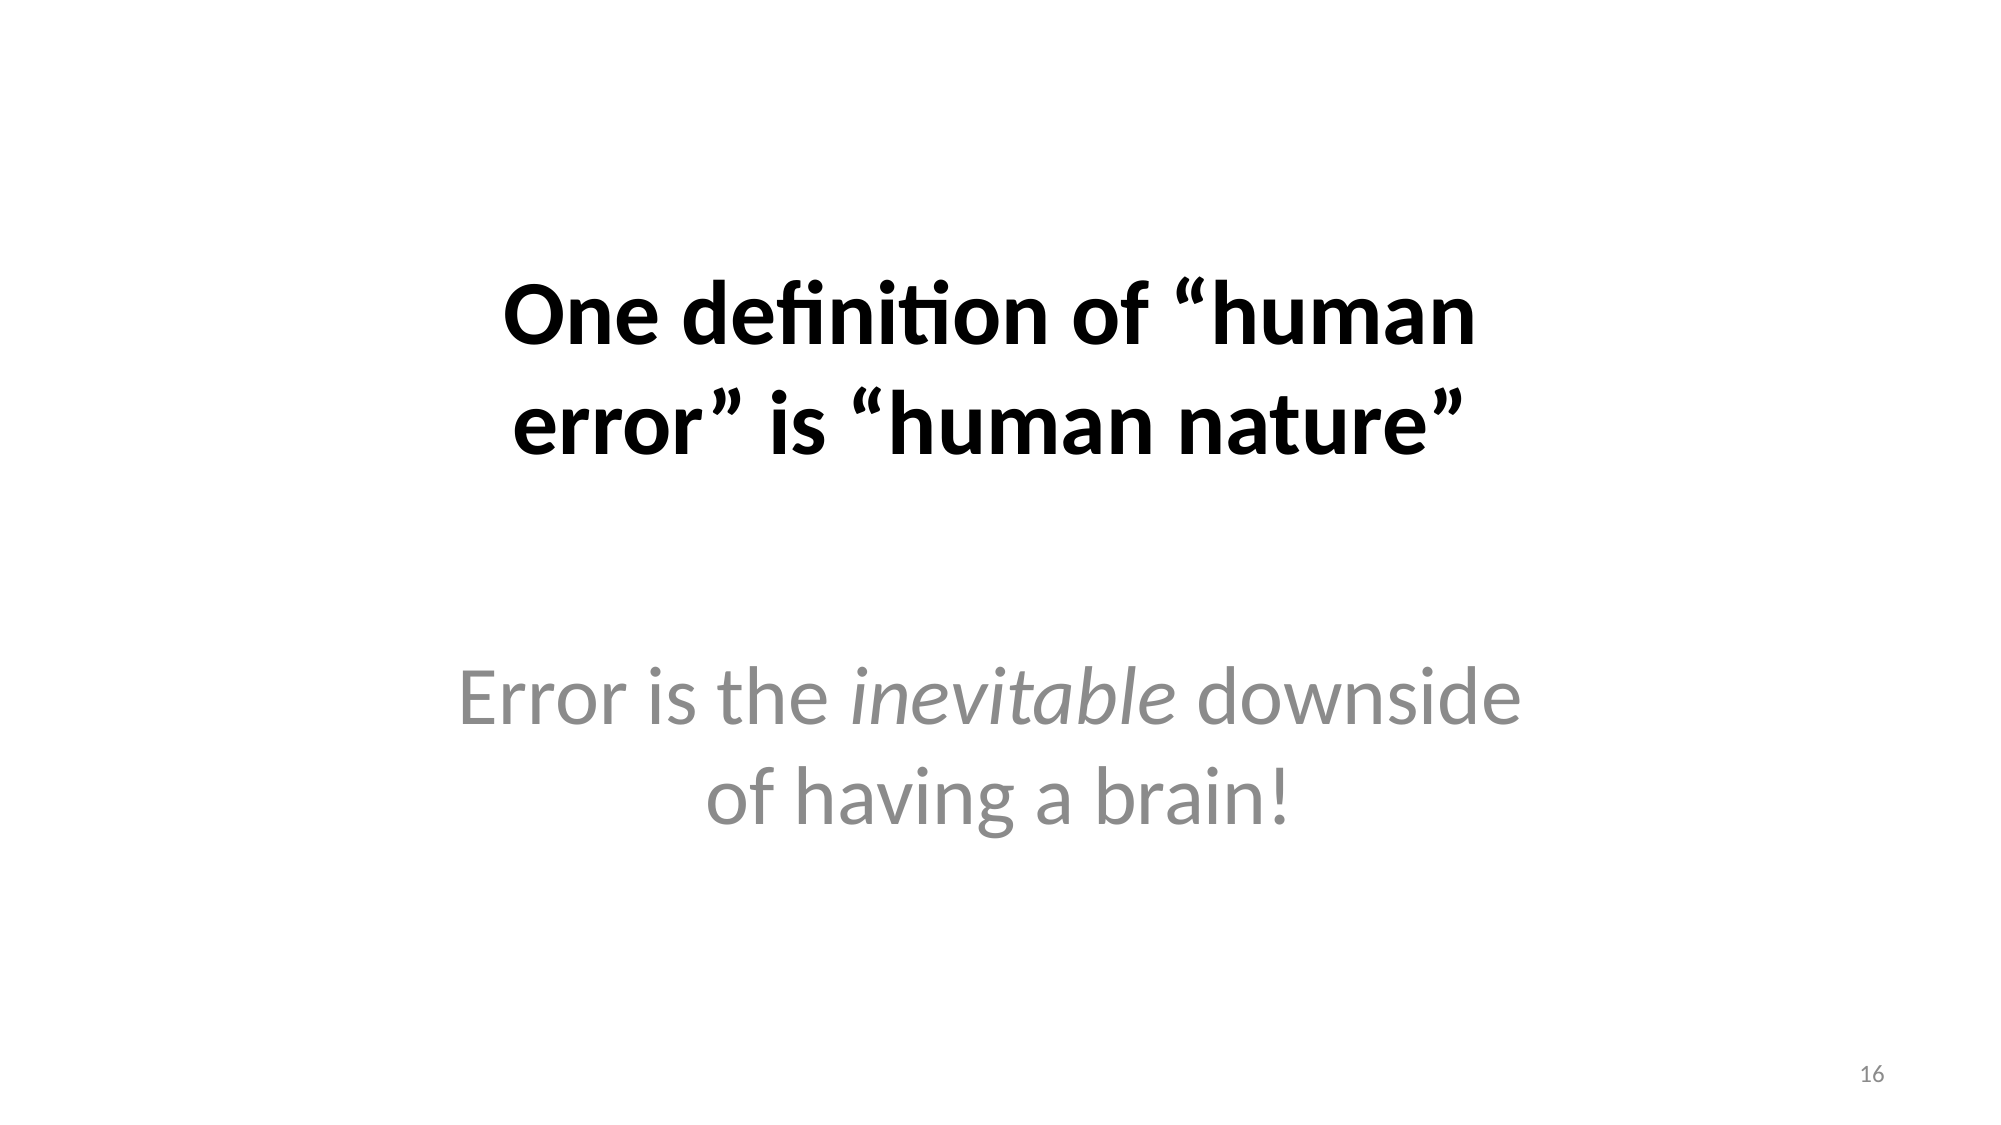

# One definition of “human error” is “human nature”
Error is the inevitable downside
of having a brain!
16